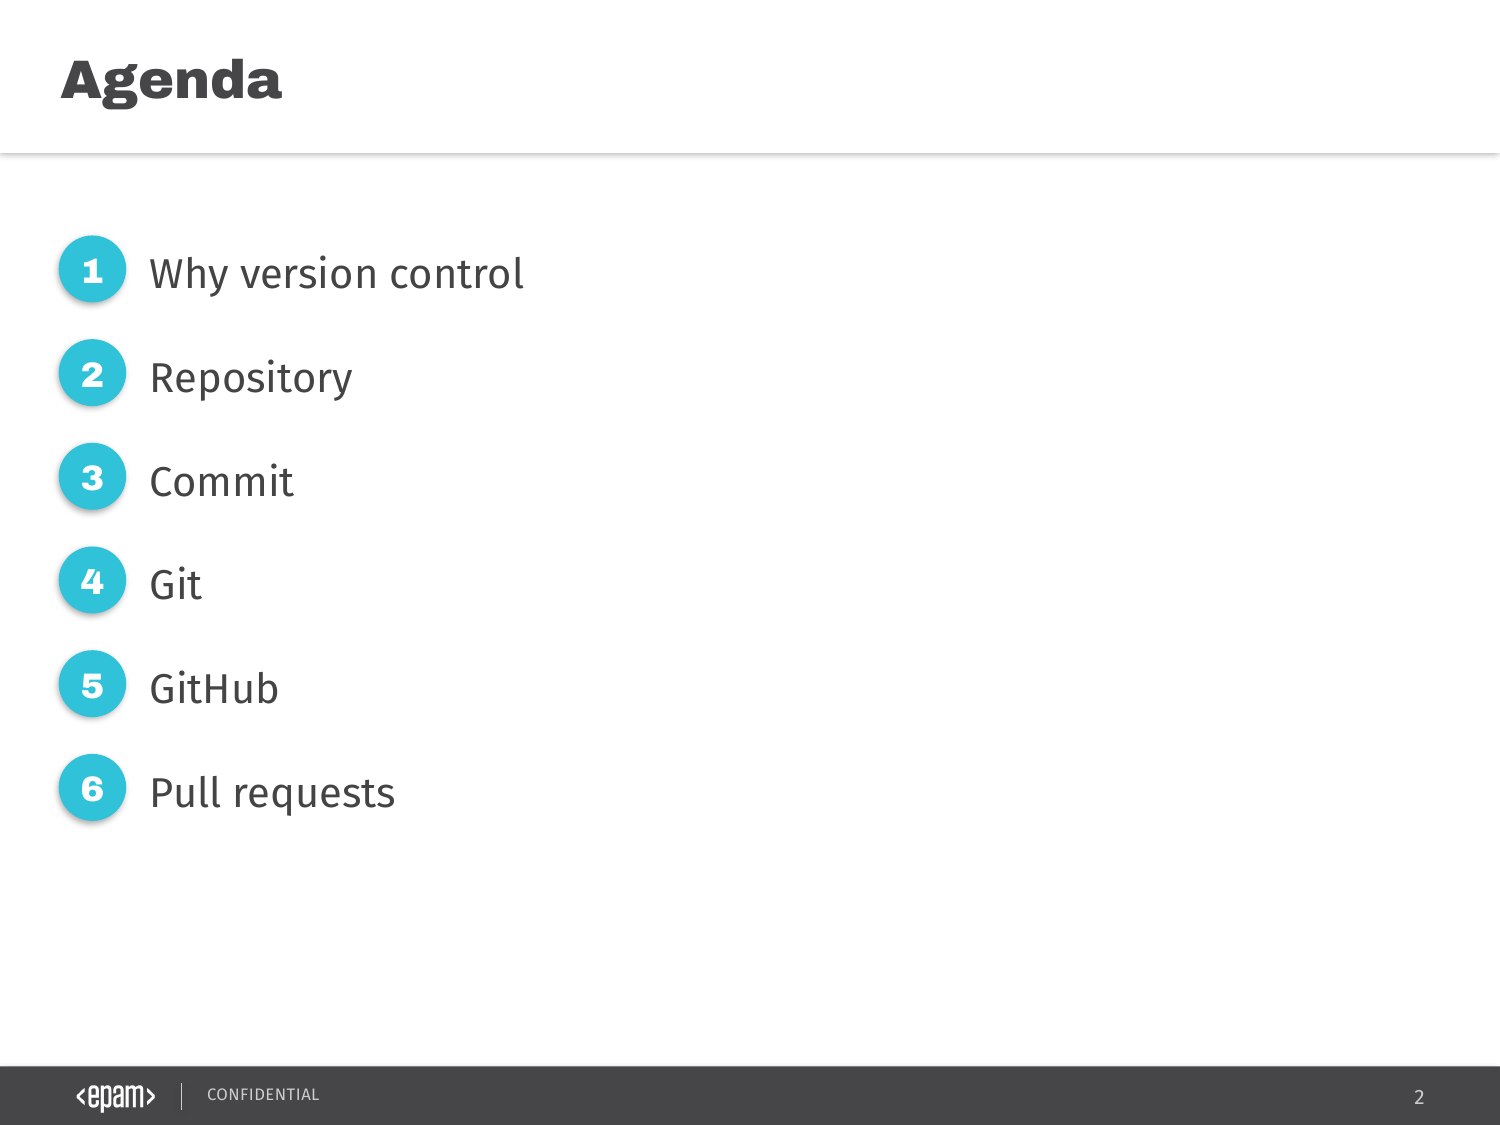

Agenda

1
Why version control

2
Repository

3
Commit

4
Git

5
GitHub

6
Pull requests